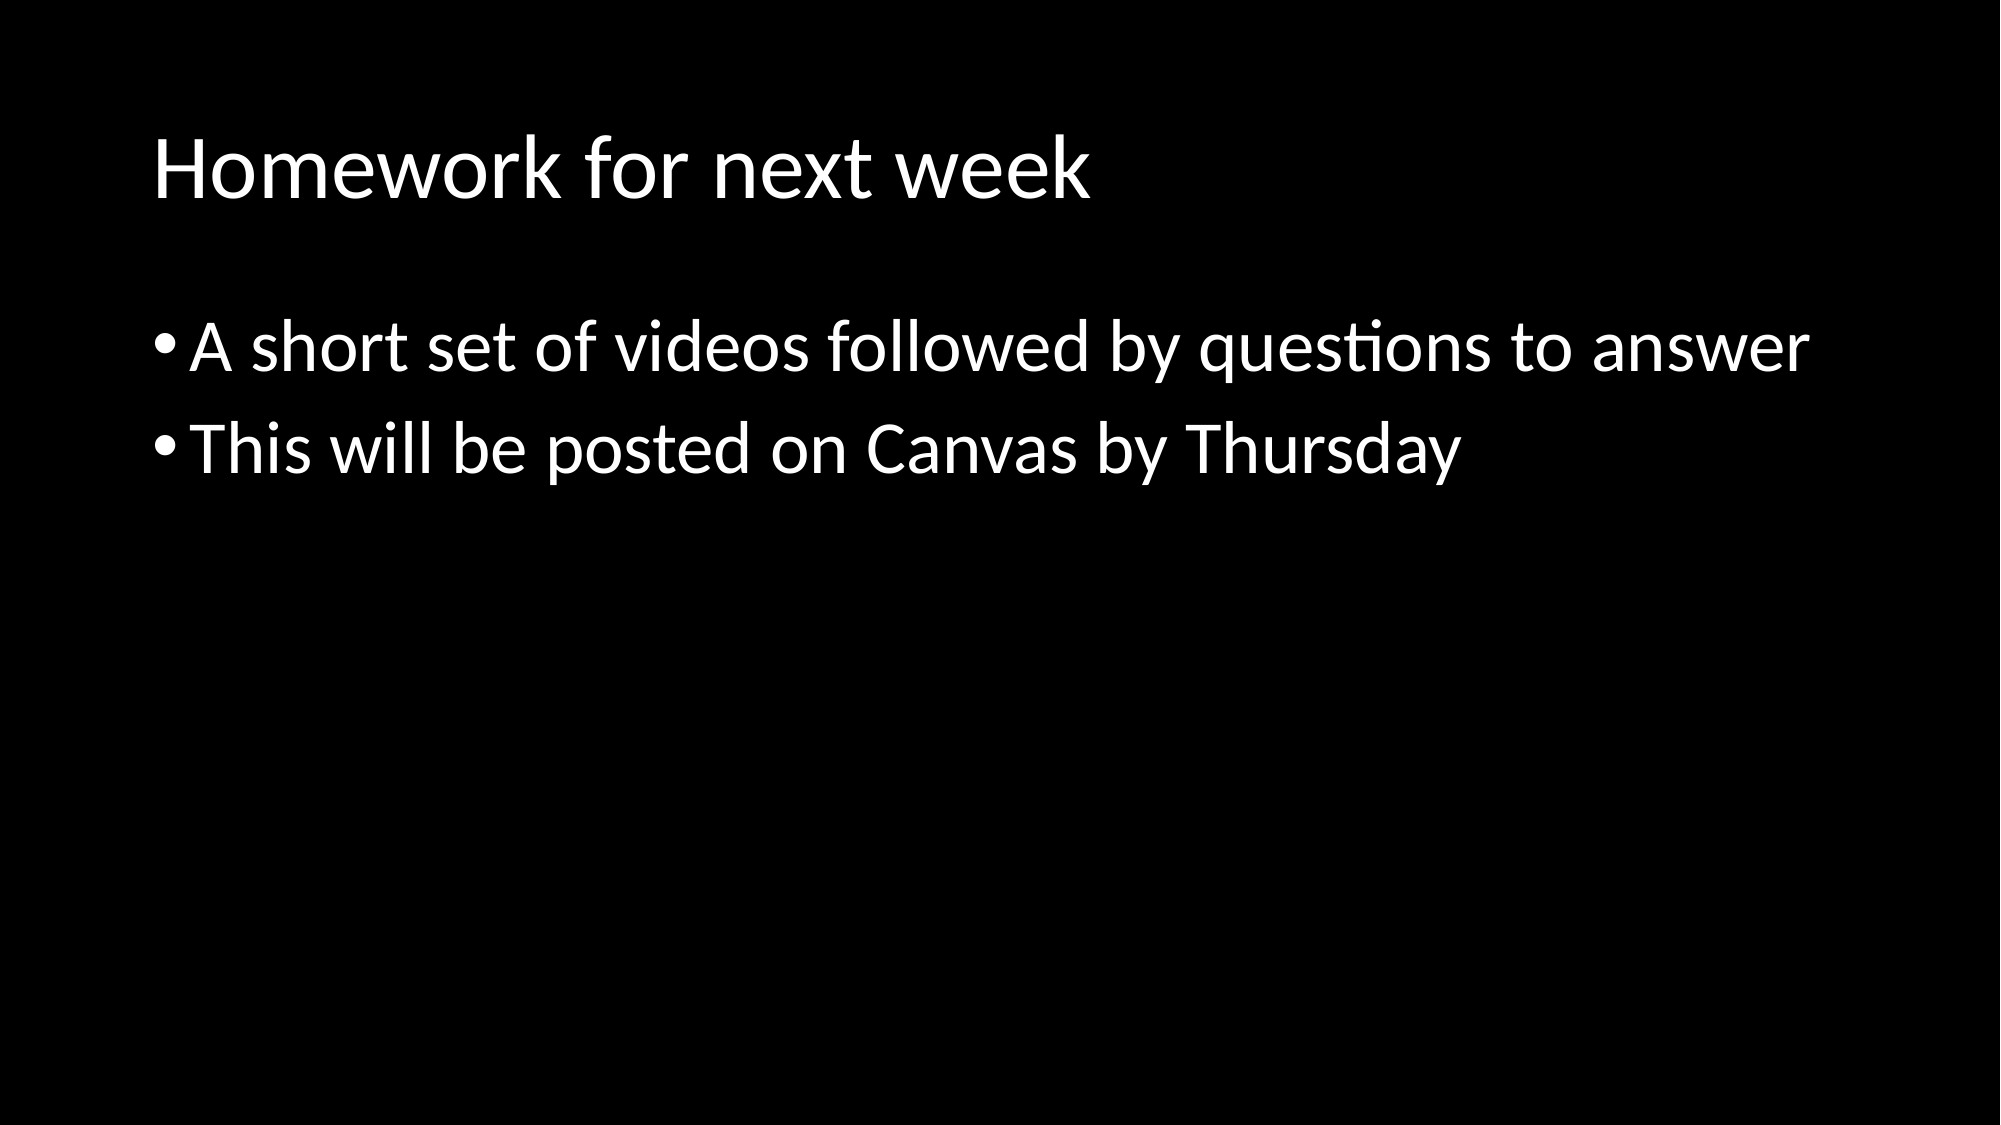

# Homework for next week
A short set of videos followed by questions to answer
This will be posted on Canvas by Thursday